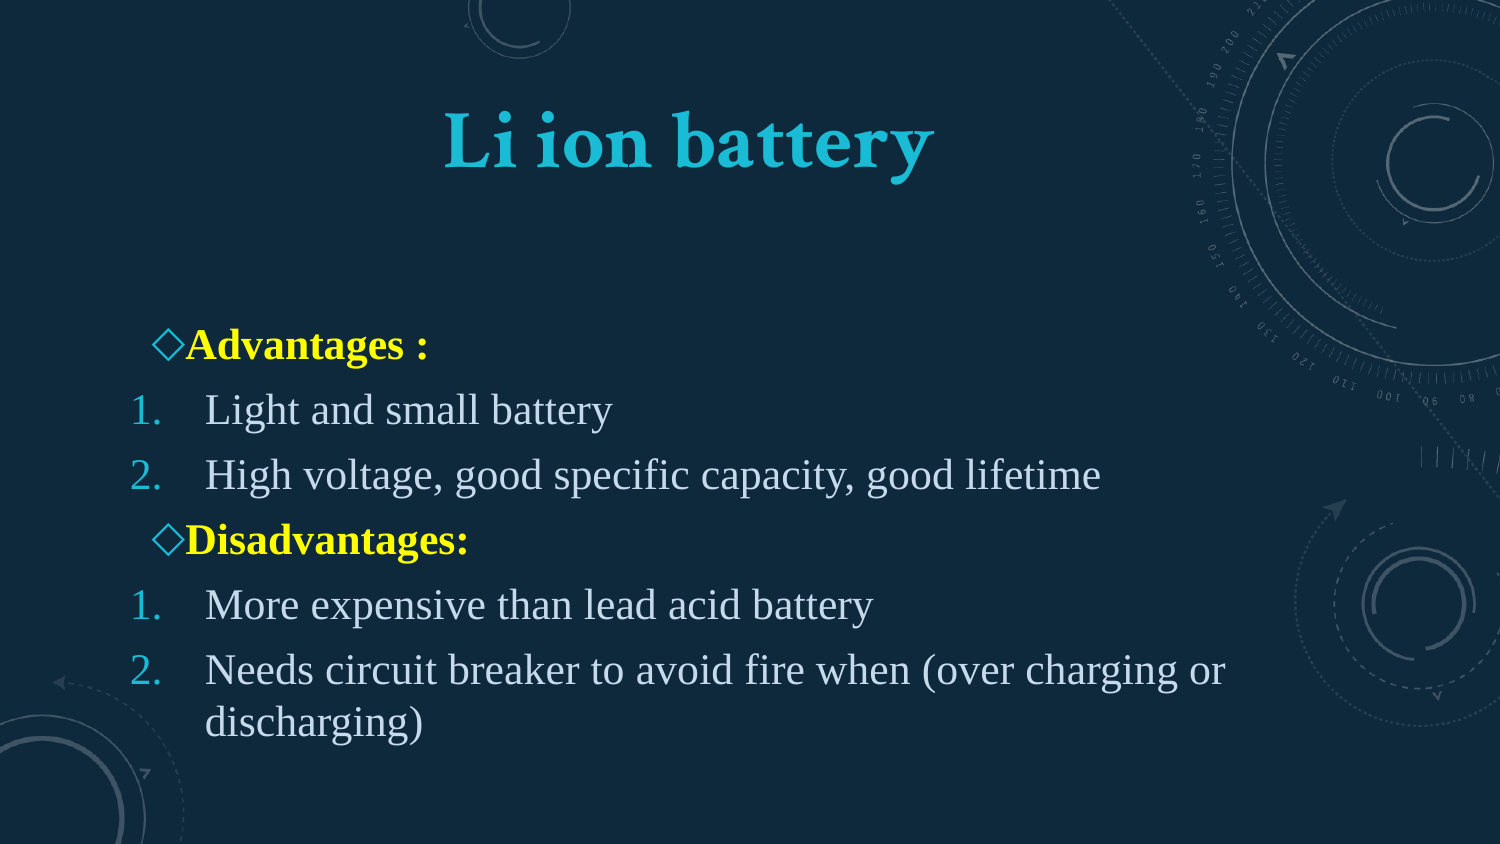

# Li ion battery
Advantages :
Light and small battery
High voltage, good specific capacity, good lifetime
Disadvantages:
More expensive than lead acid battery
Needs circuit breaker to avoid fire when (over charging or discharging)